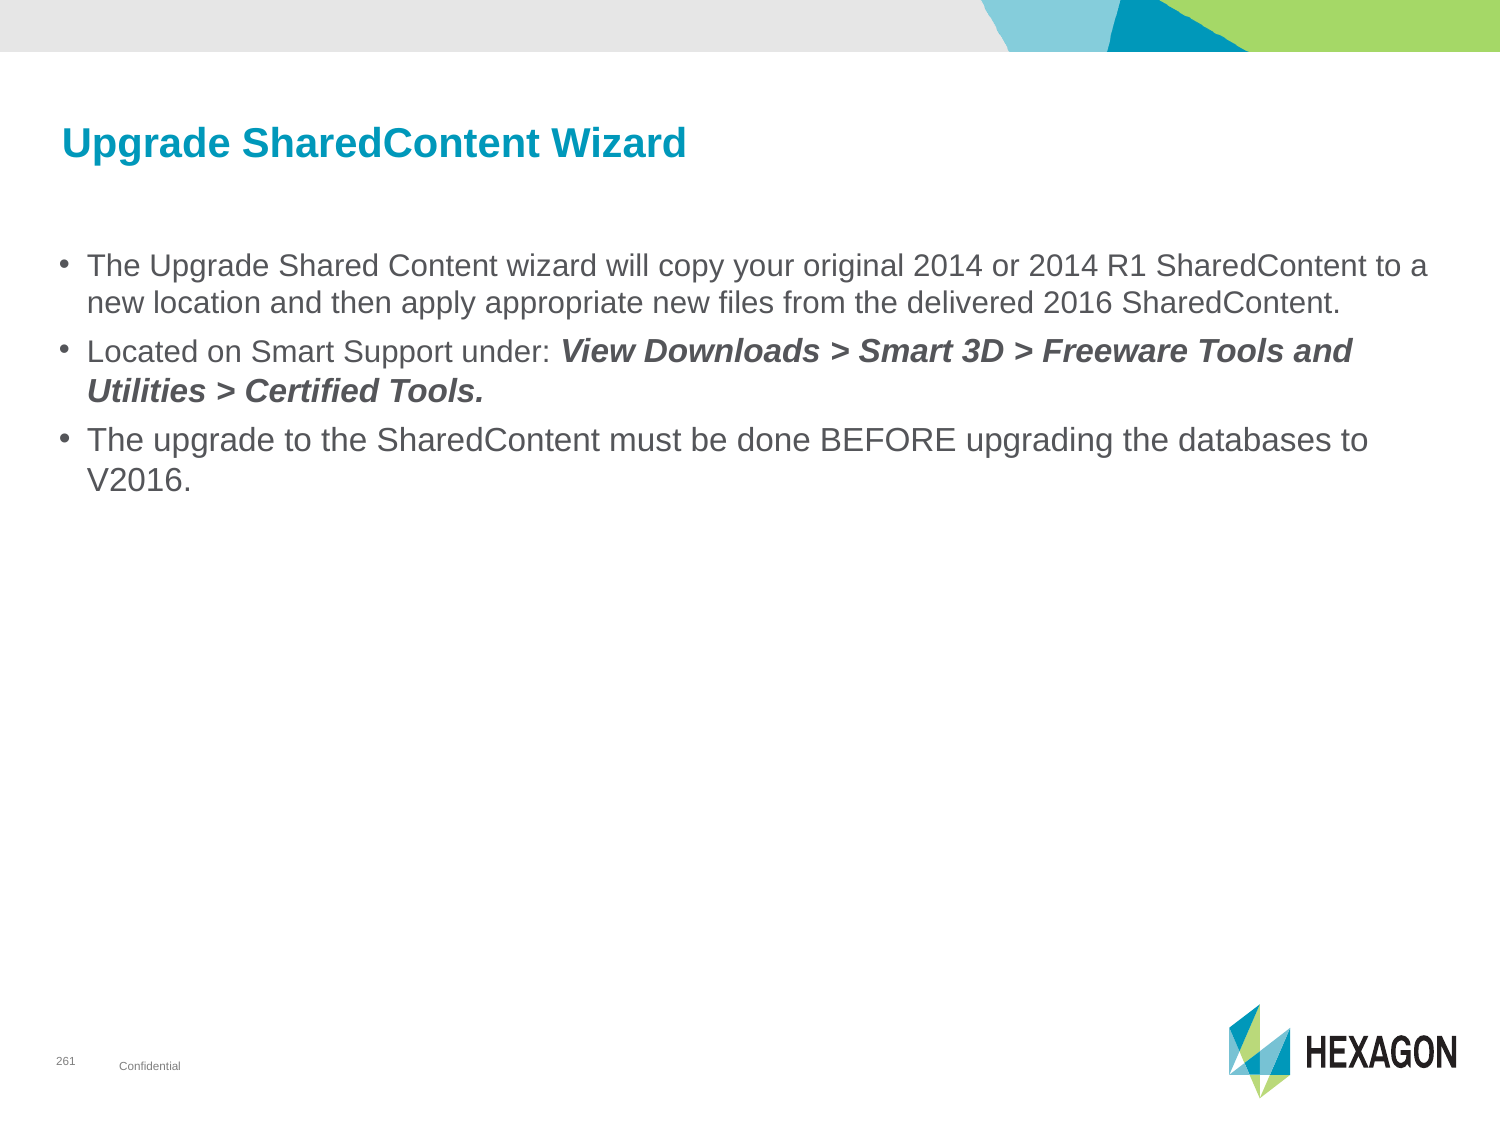

# Upgrade SharedContent Wizard
The Upgrade Shared Content wizard will copy your original 2014 or 2014 R1 SharedContent to a new location and then apply appropriate new files from the delivered 2016 SharedContent.
Located on Smart Support under: View Downloads > Smart 3D > Freeware Tools and Utilities > Certified Tools.
The upgrade to the SharedContent must be done BEFORE upgrading the databases to V2016.